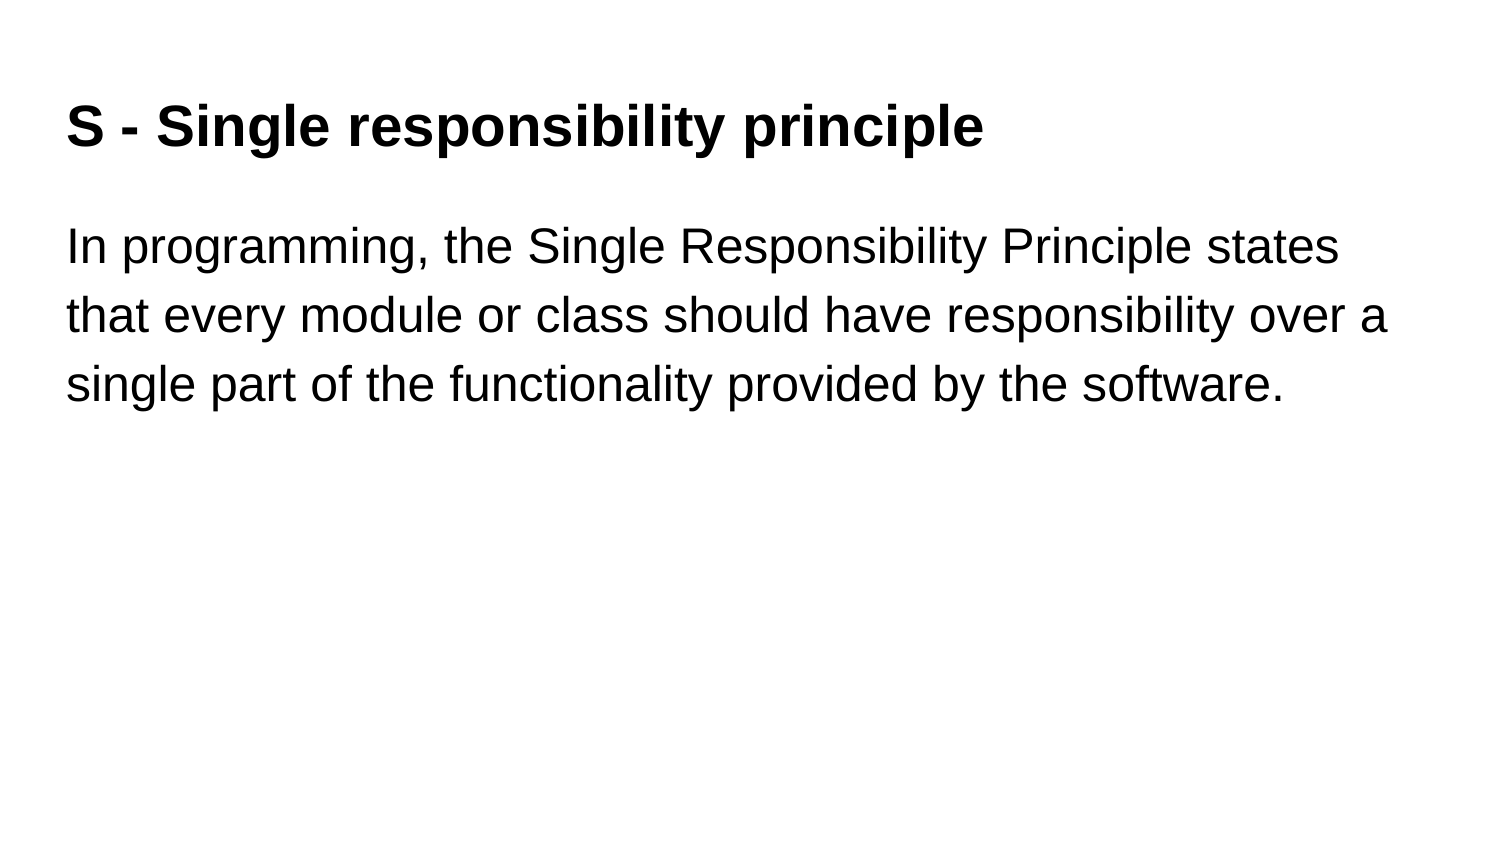

# S - Single responsibility principle
In programming, the Single Responsibility Principle states that every module or class should have responsibility over a single part of the functionality provided by the software.